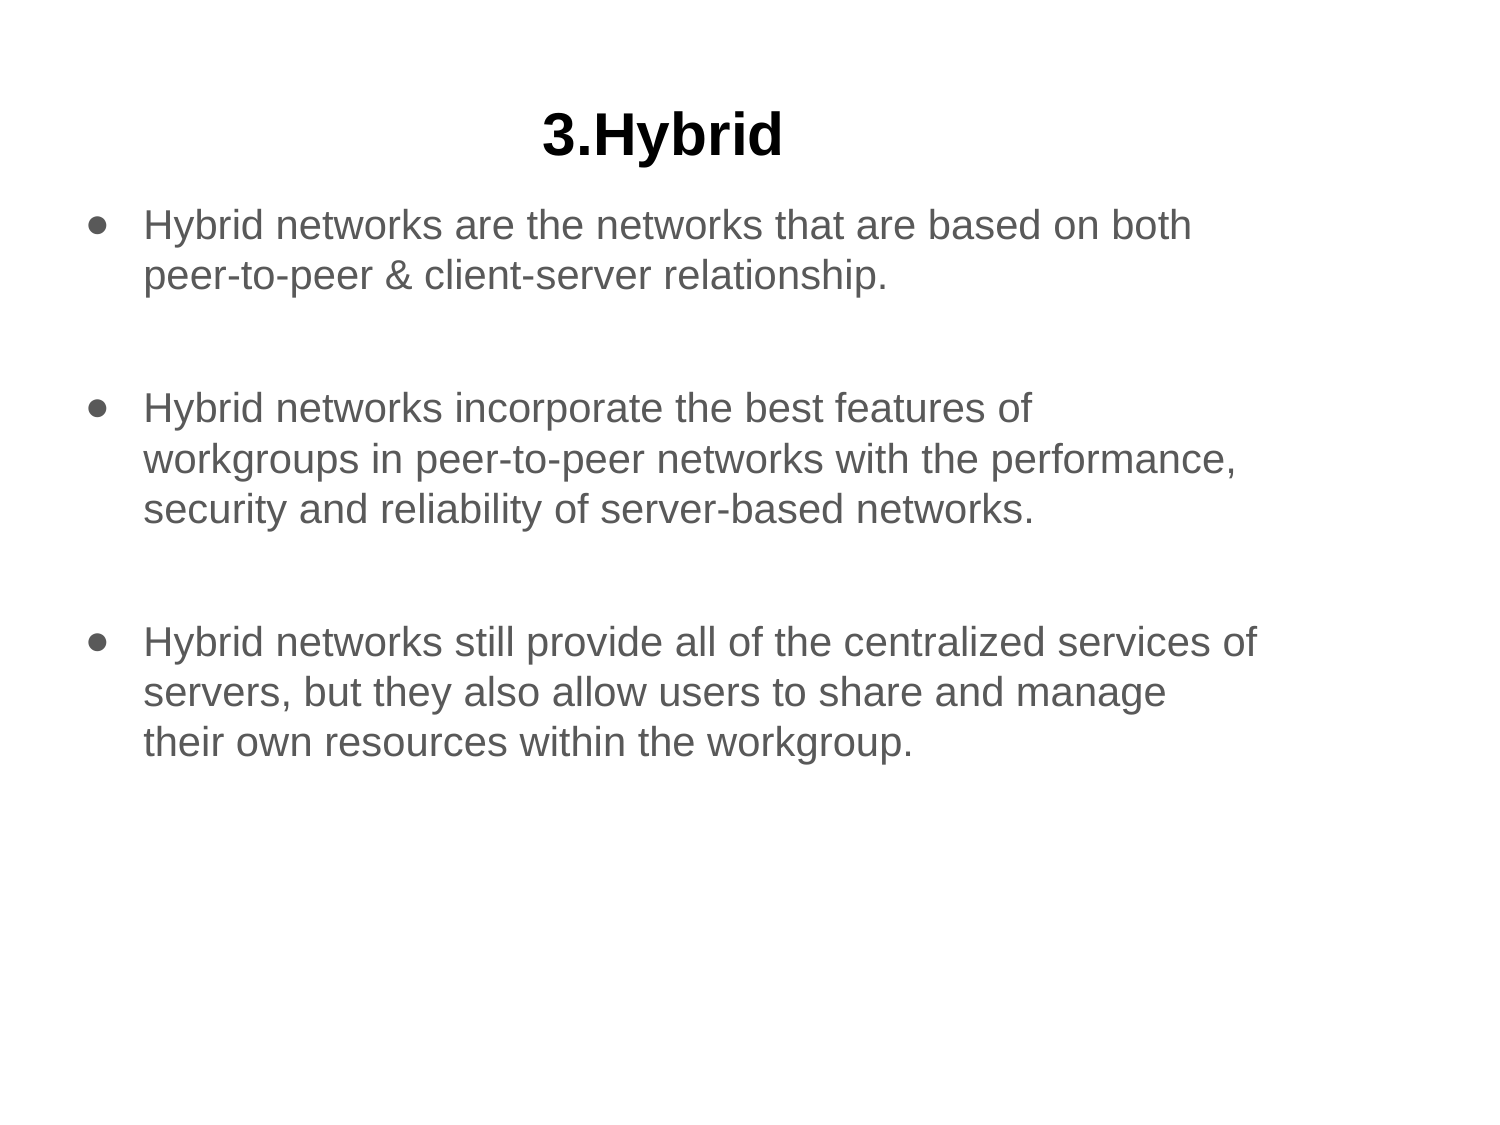

# 3.Hybrid
Hybrid networks are the networks that are based on both peer-to-peer & client-server relationship.

Hybrid networks incorporate the best features of workgroups in peer-to-peer networks with the performance, security and reliability of server-based networks.

Hybrid networks still provide all of the centralized services of servers, but they also allow users to share and manage their own resources within the workgroup.